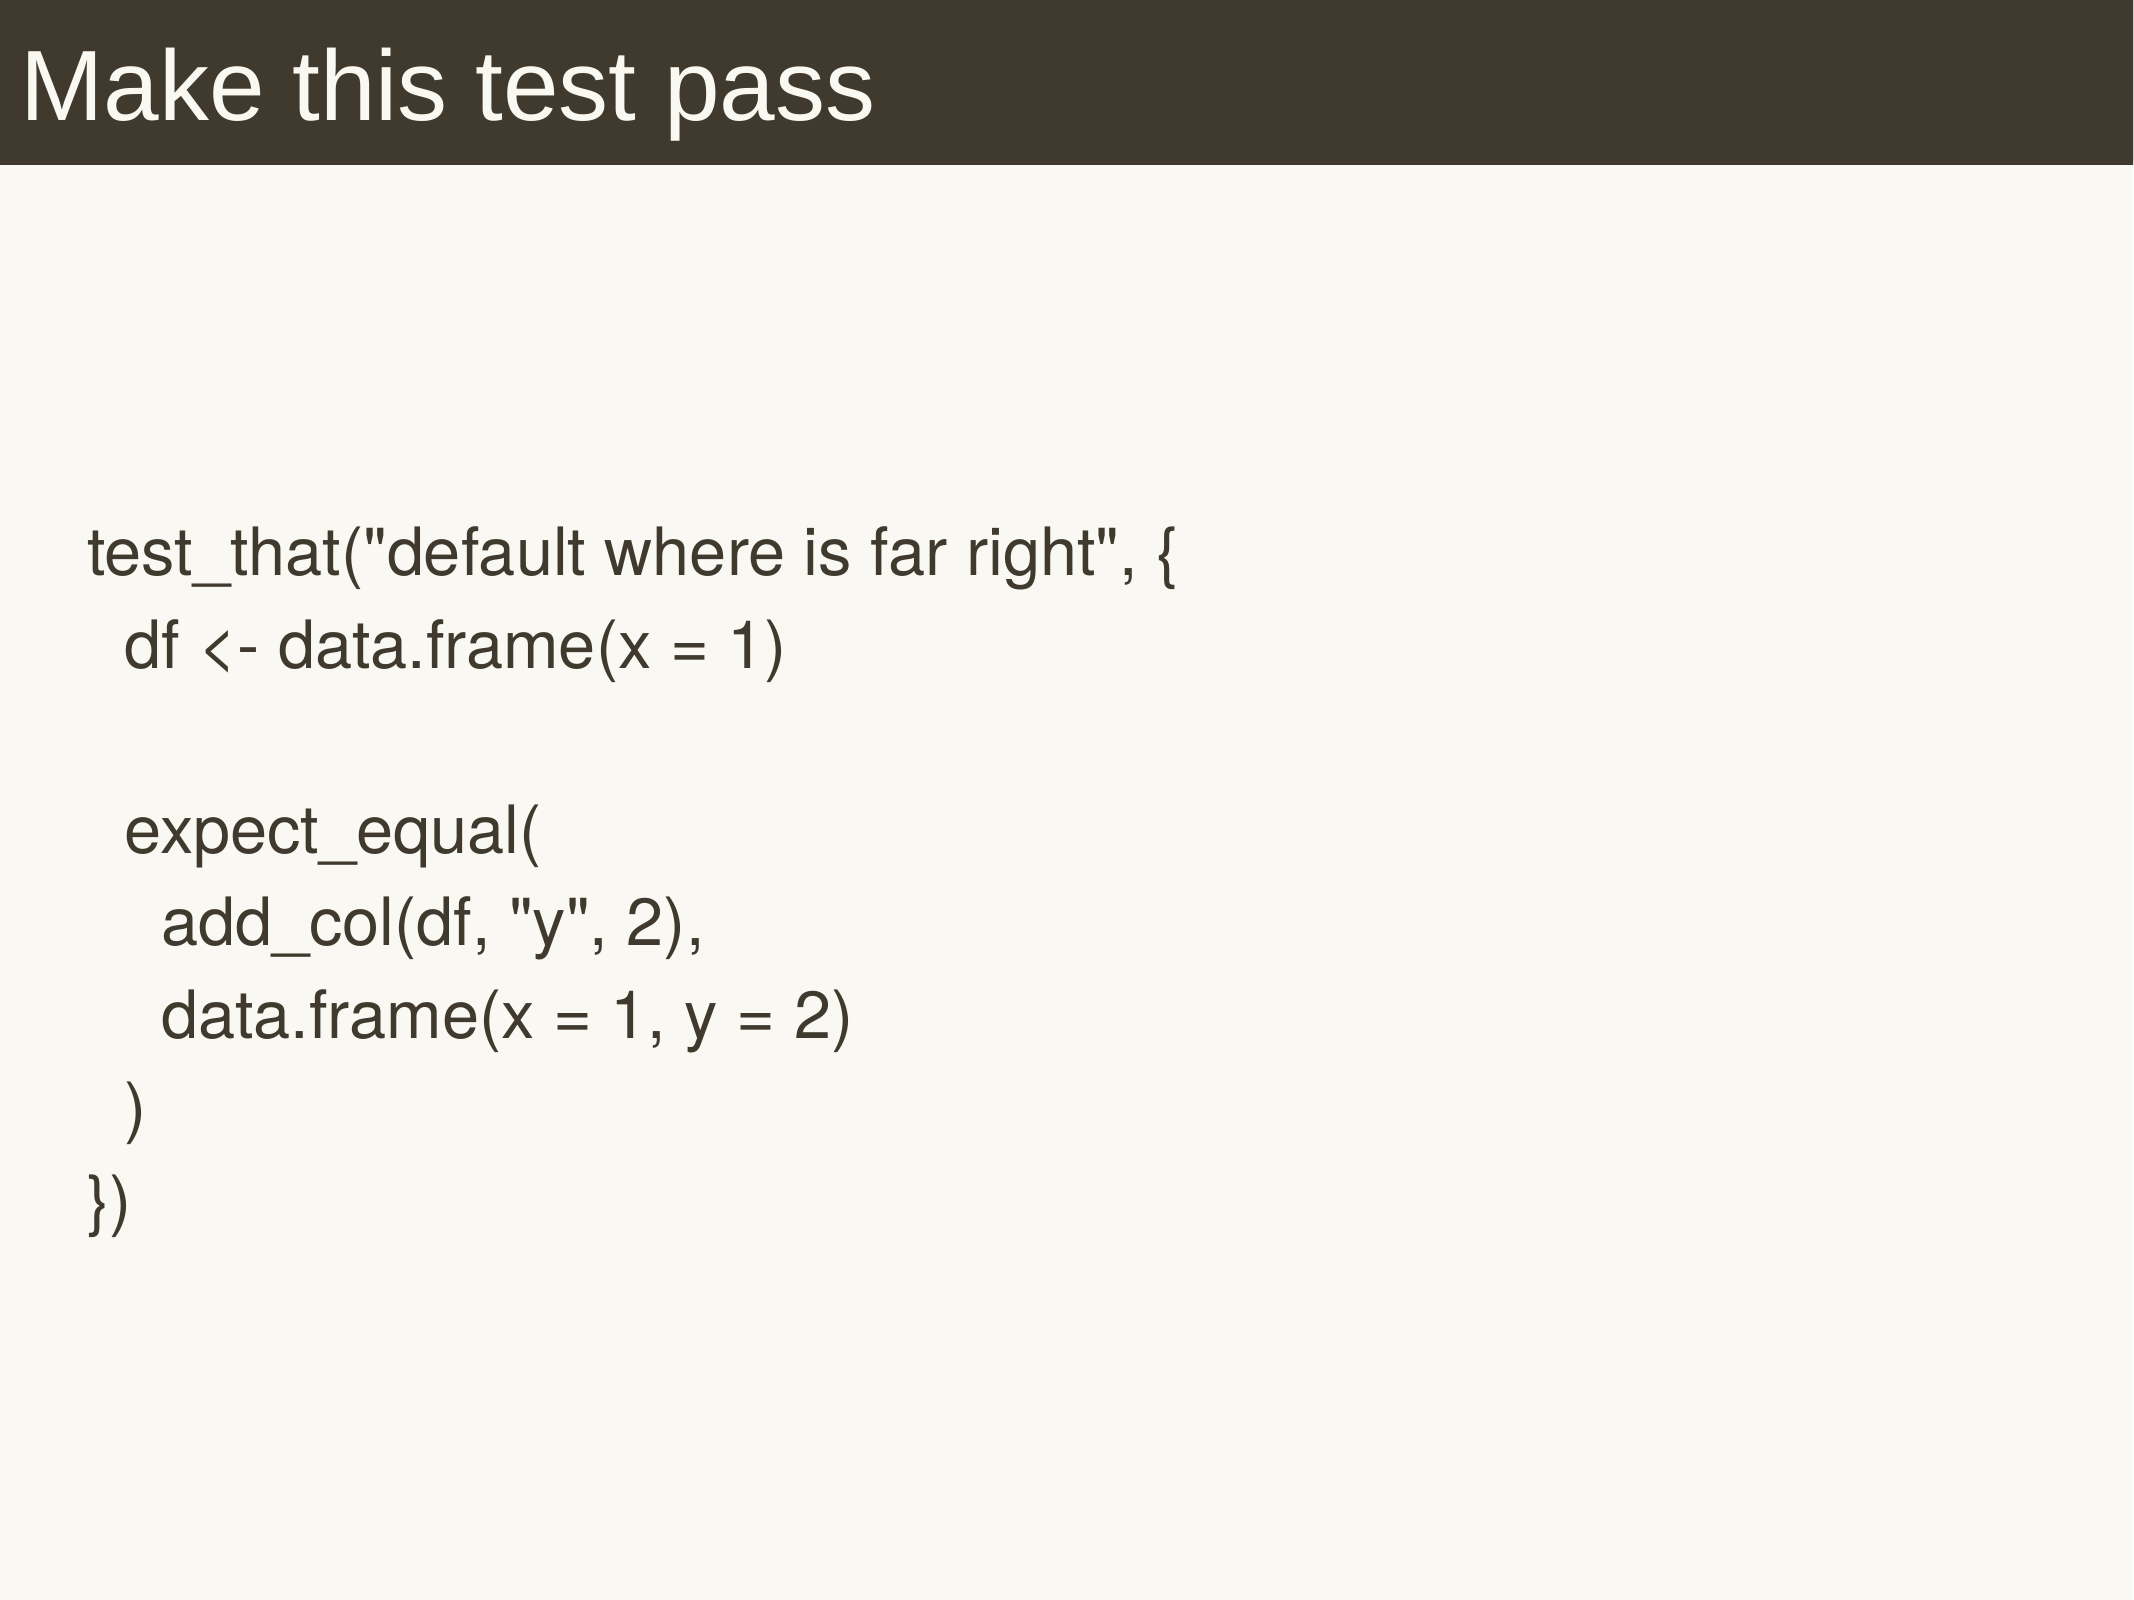

# Make this test pass
test_that("default where is far right", {
  df <- data.frame(x = 1)

  expect_equal(
    add_col(df, "y", 2),
    data.frame(x = 1, y = 2)
  )
})